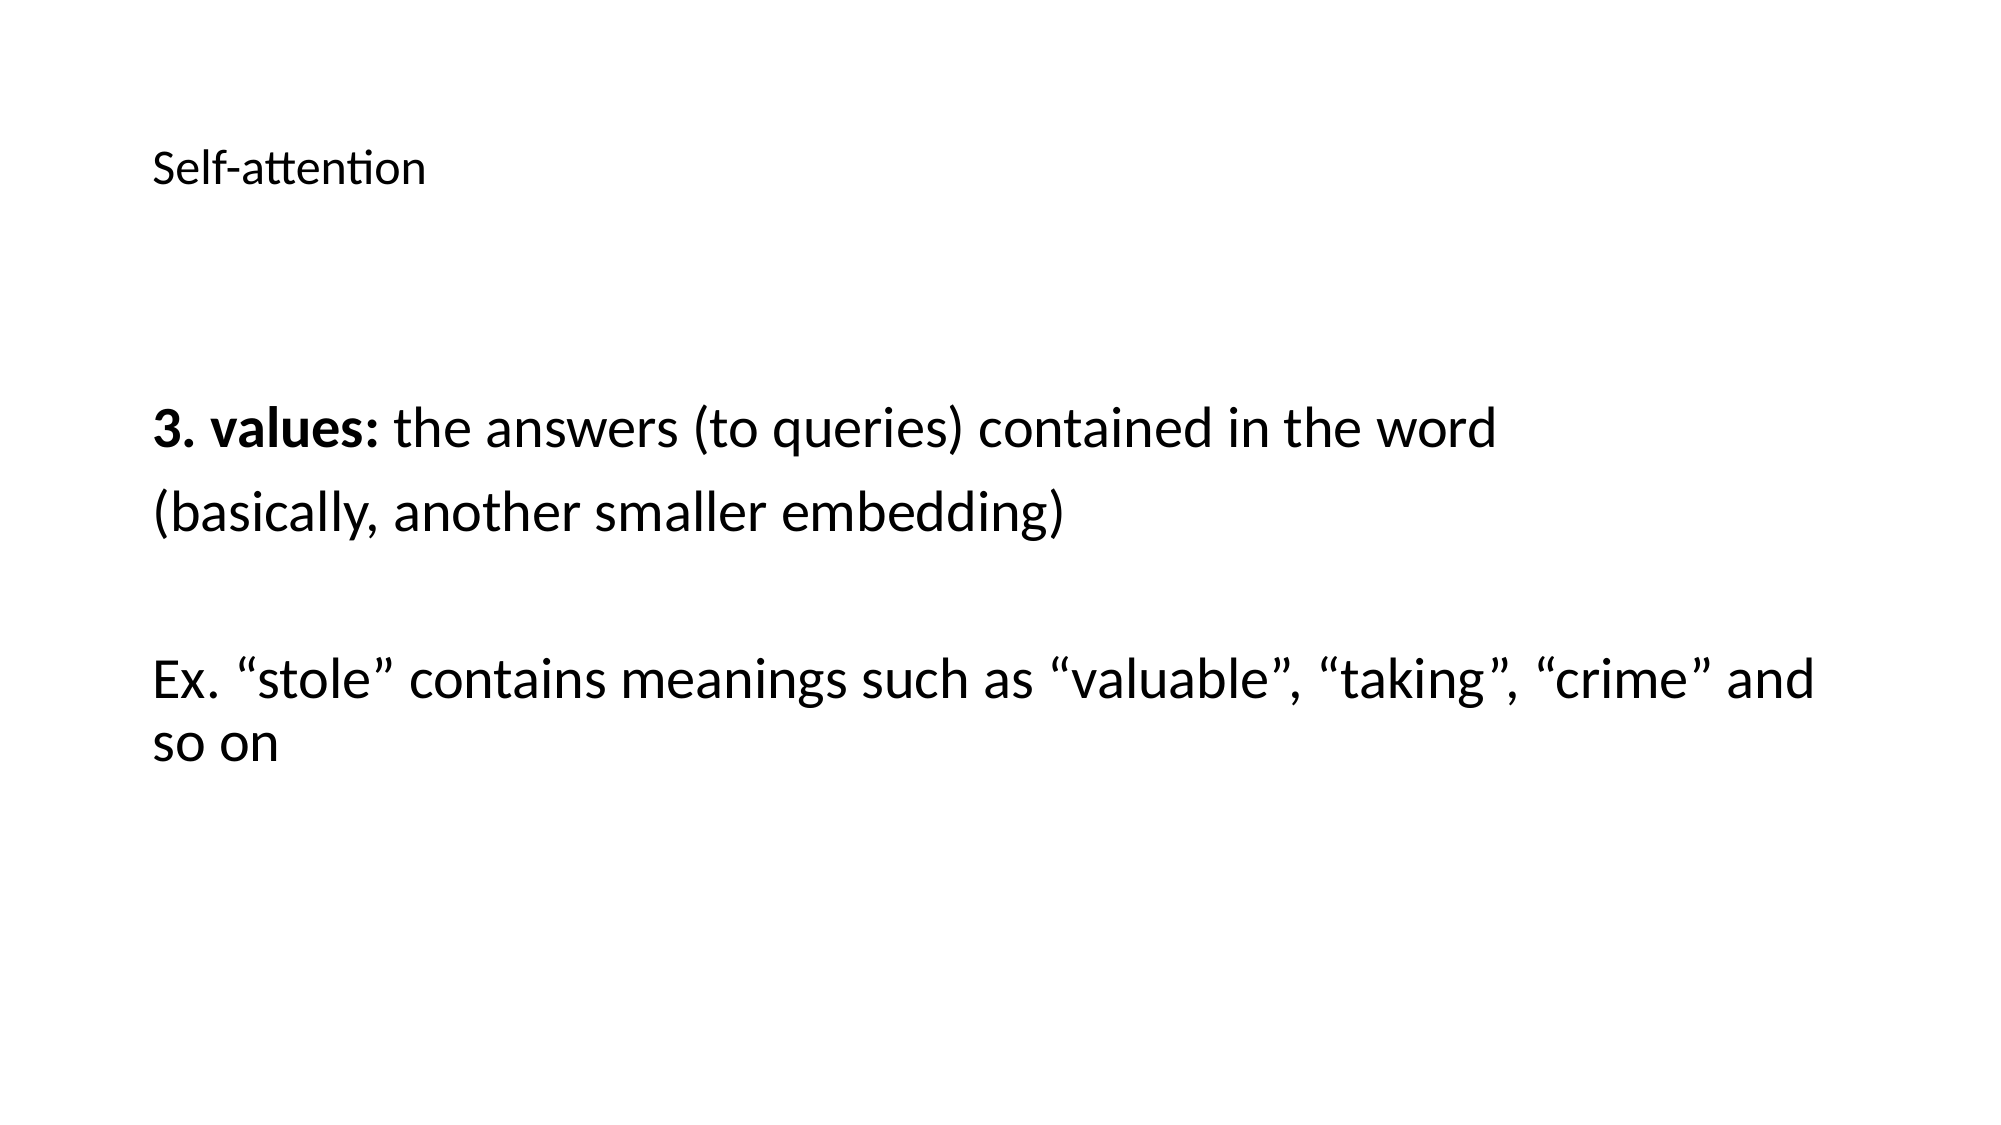

# Self-attention

3. values: the answers (to queries) contained in the word
(basically, another smaller embedding)

Ex. “stole” contains meanings such as “valuable”, “taking”, “crime” and so on